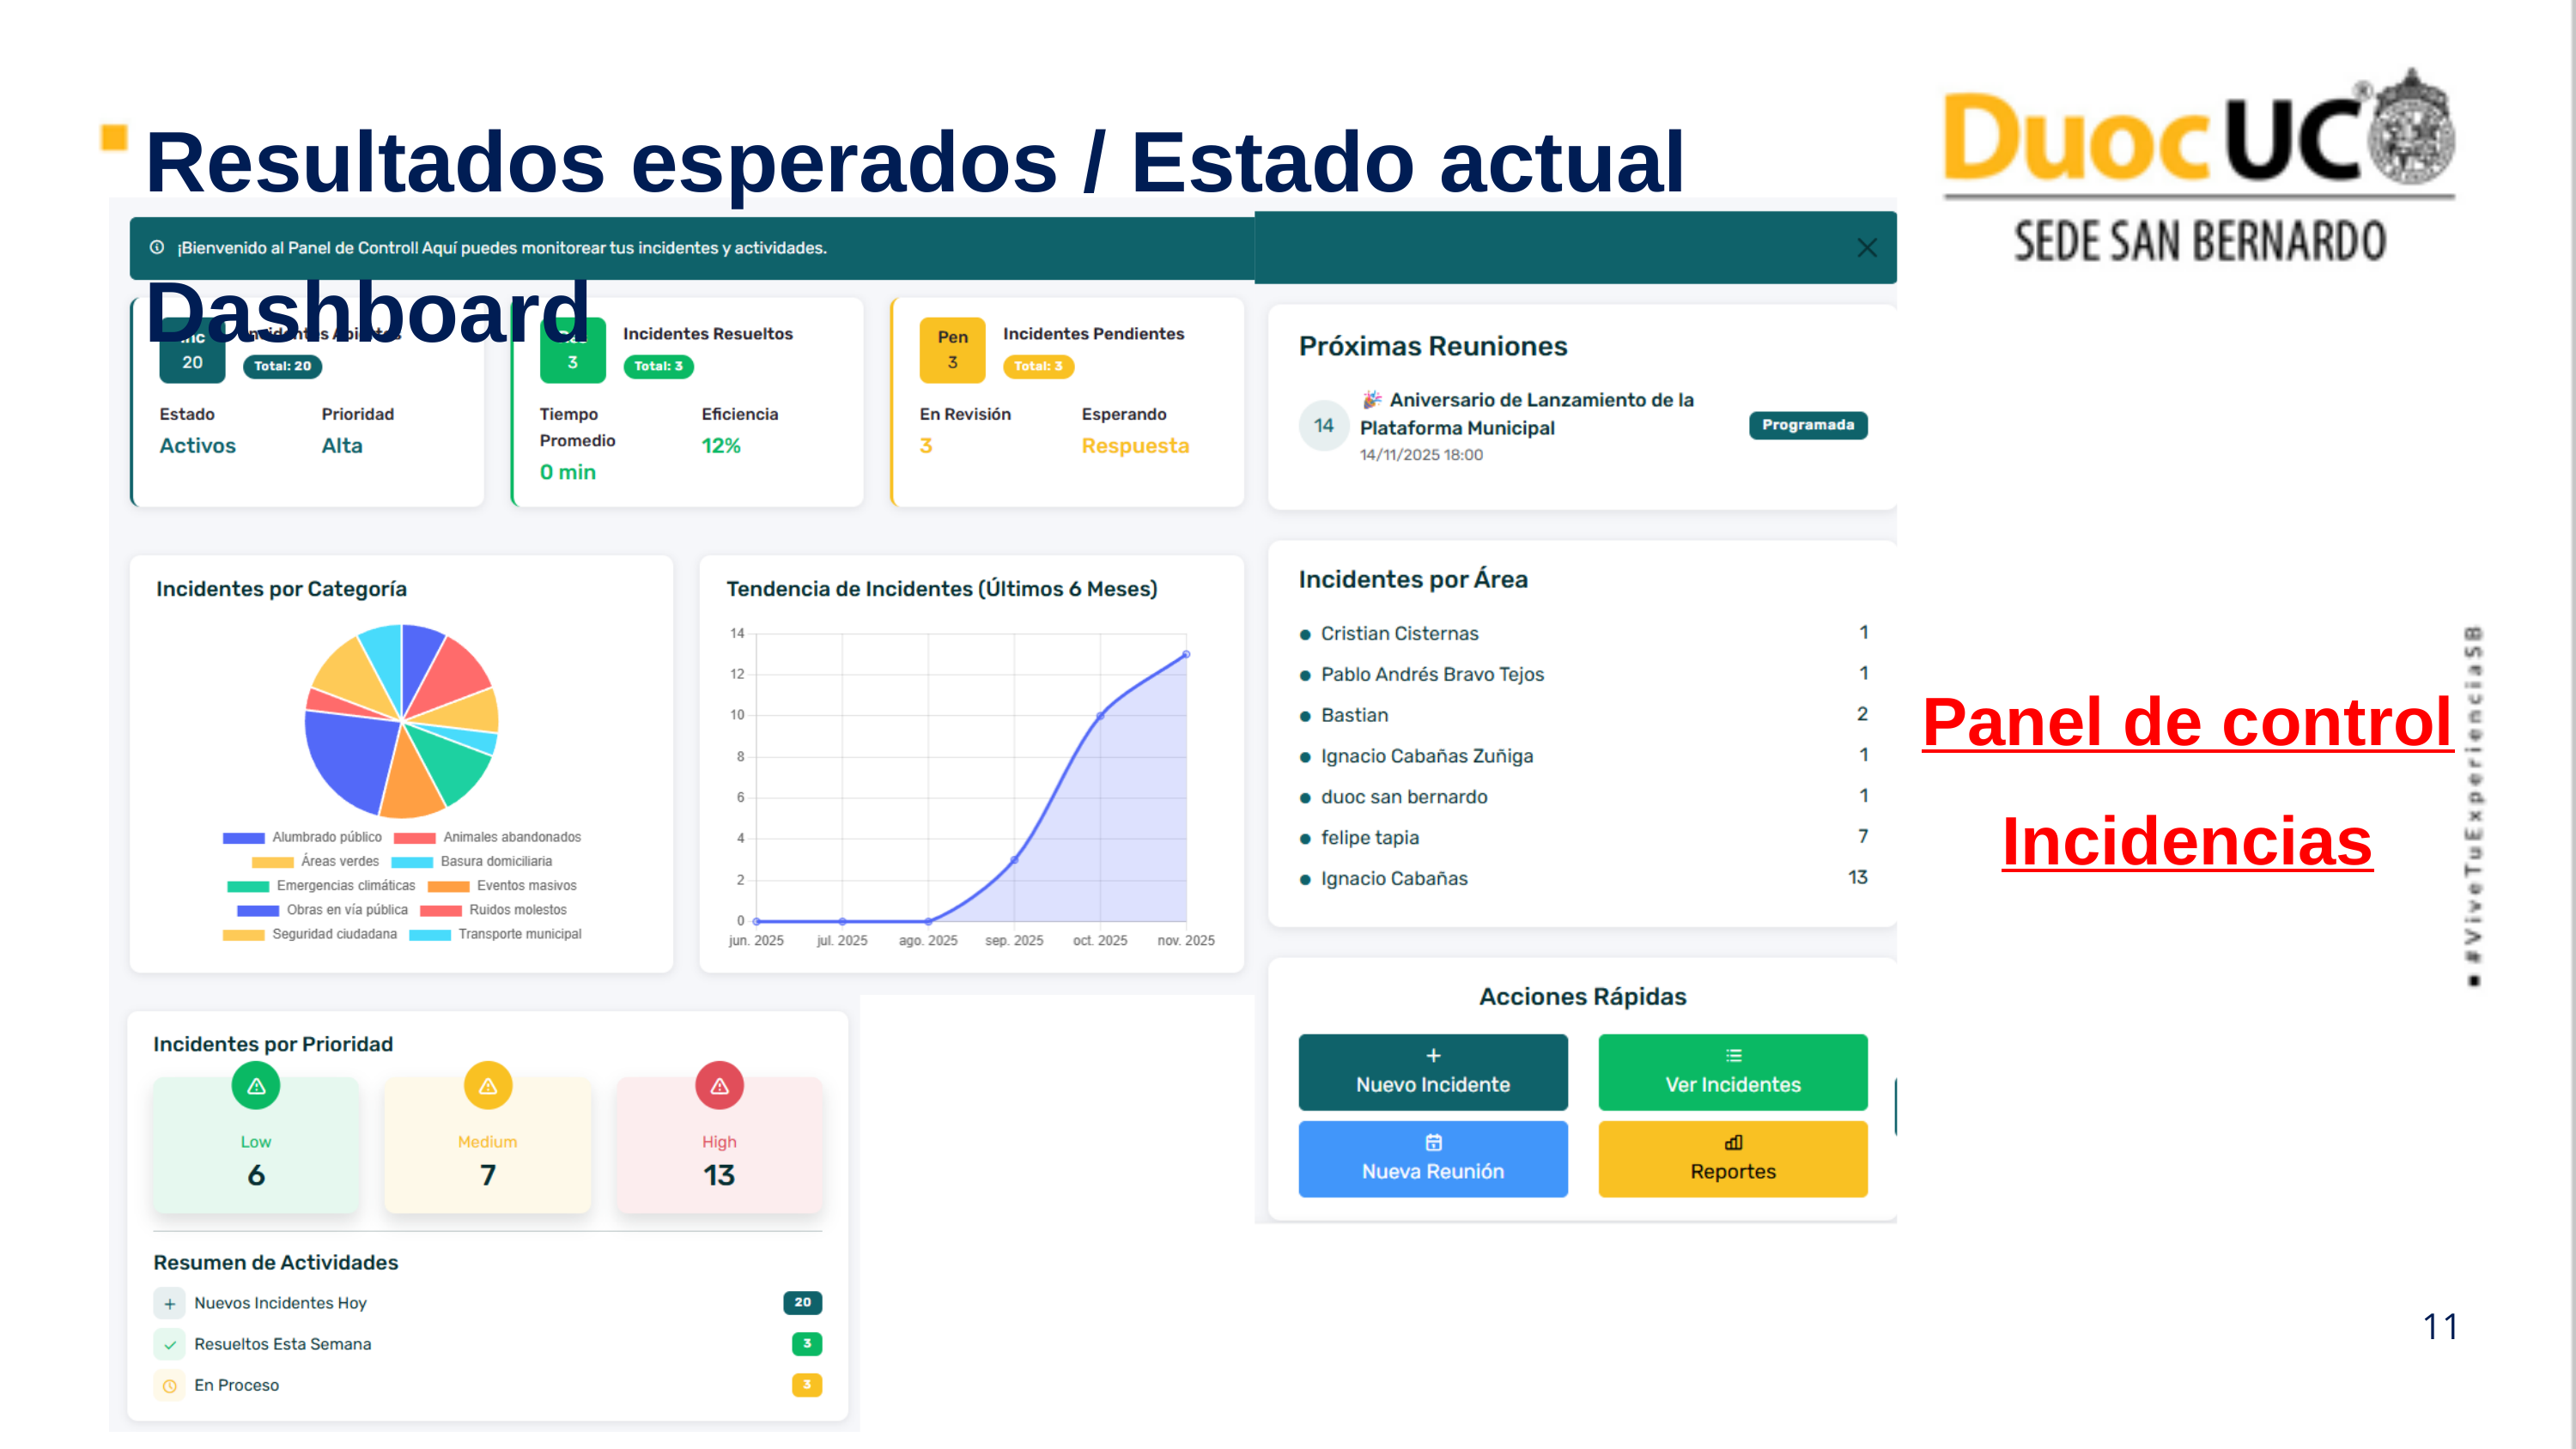

Resultados esperados / Estado actual Dashboard

Panel de control Incidencias

11